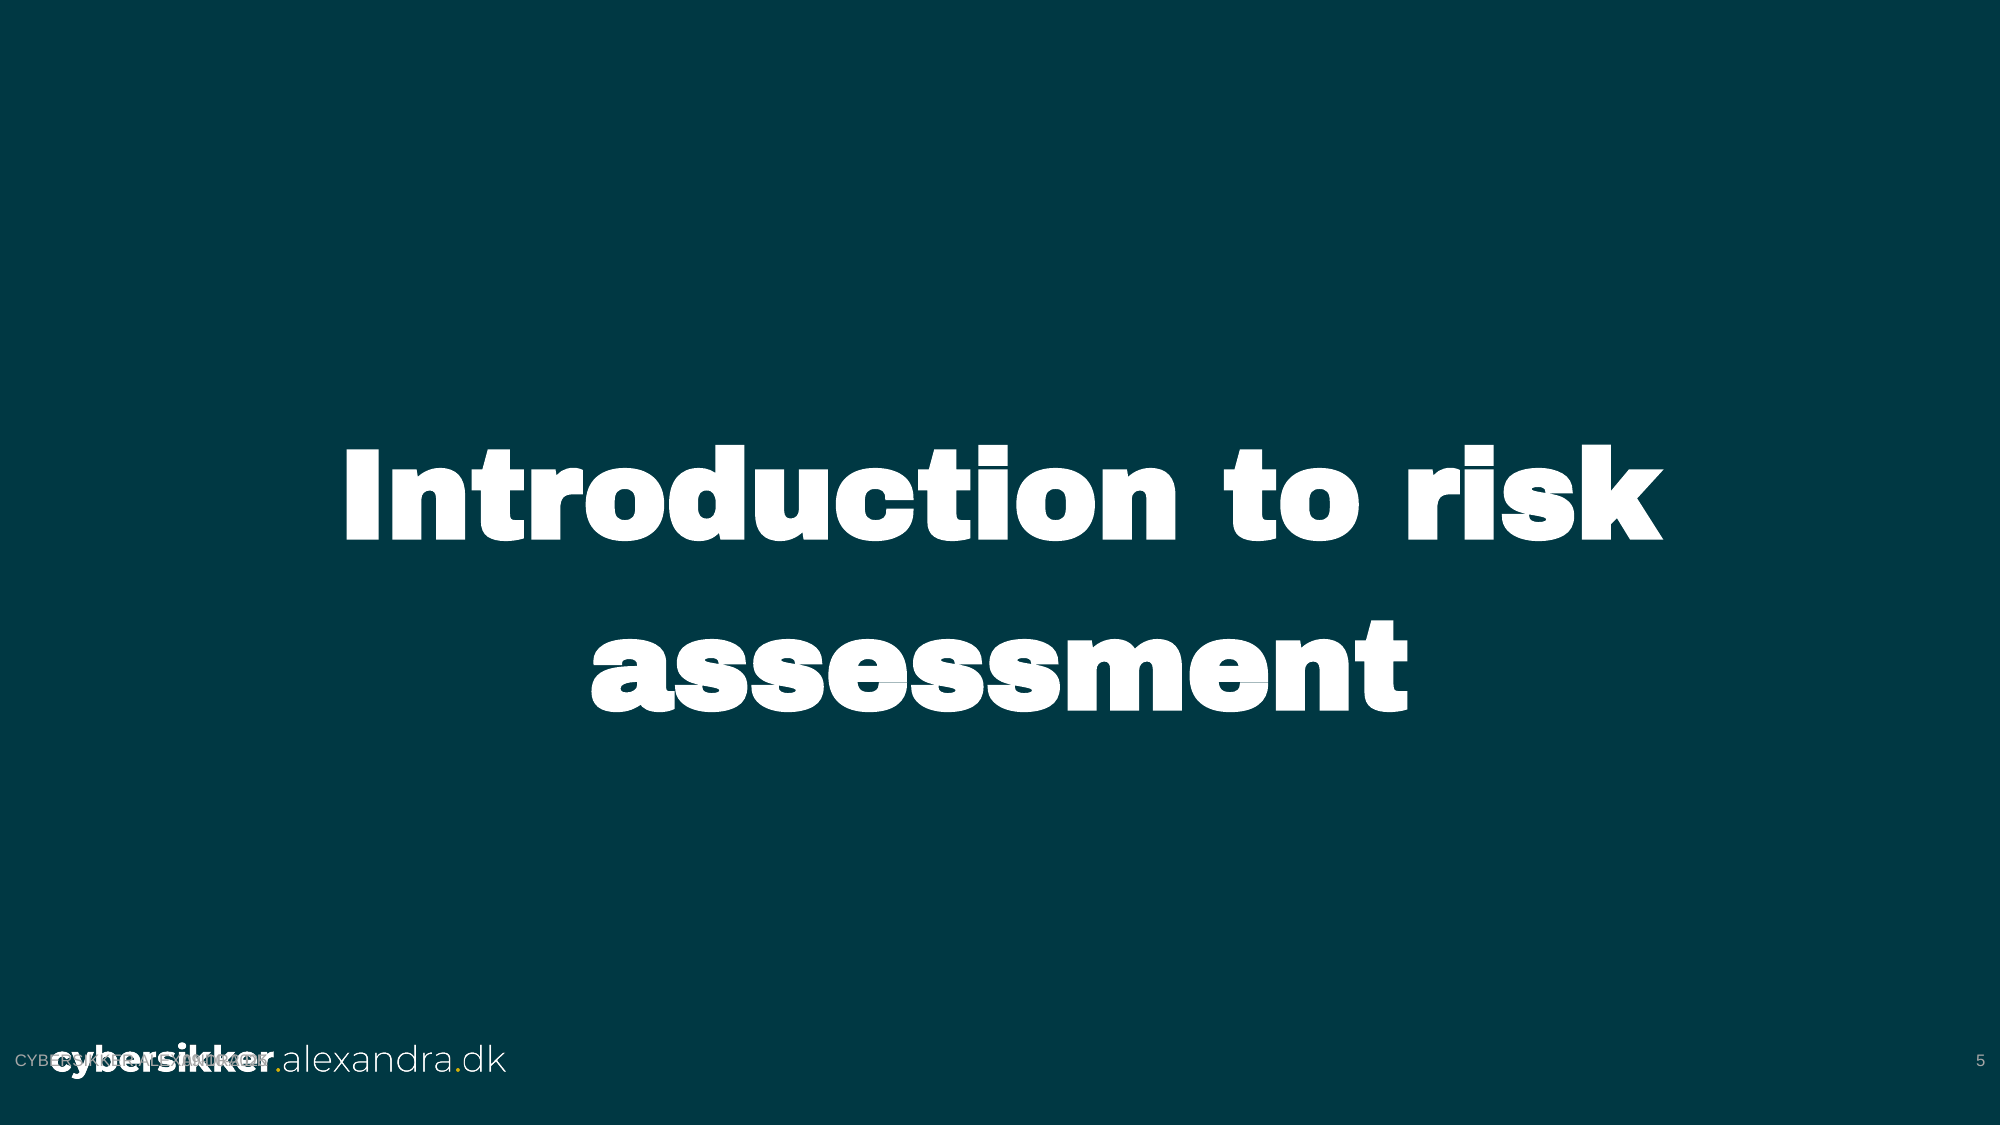

Introduction to risk assessment
09-10-2025
cybersikker.alexandra.dk
5